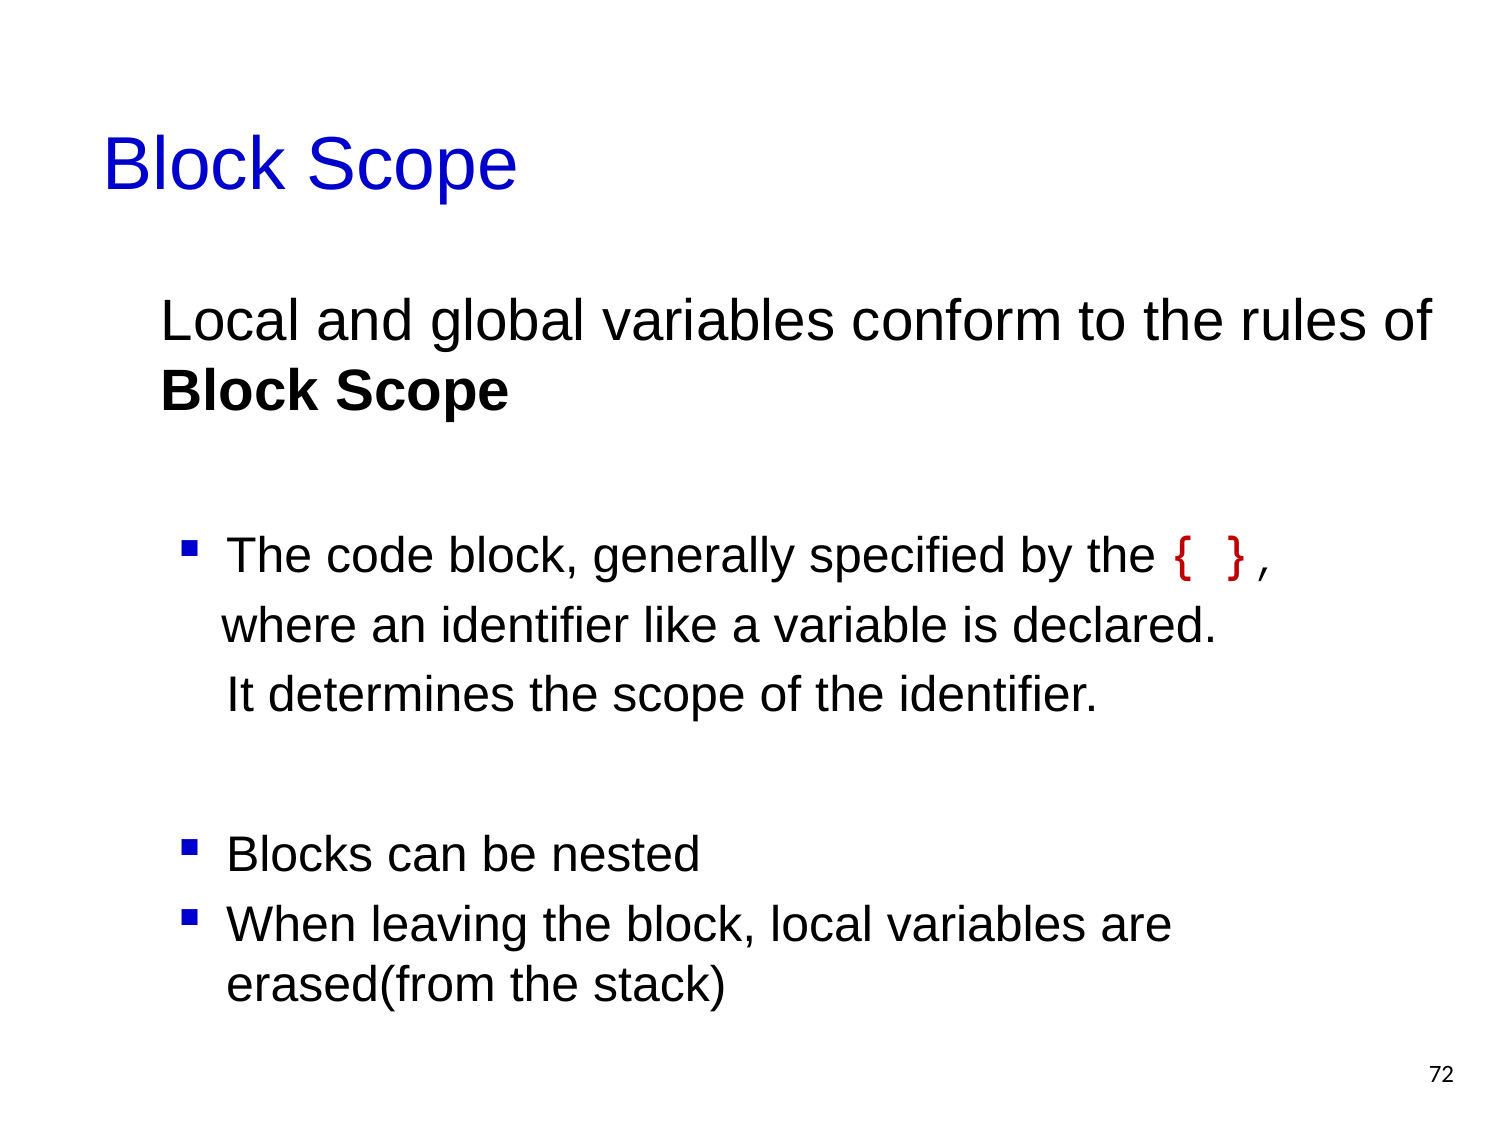

# Block Scope
	Local and global variables conform to the rules of Block Scope

The code block, generally specified by the { },
   where an identifier like a variable is declared.
	It determines the scope of the identifier.

Blocks can be nested
When leaving the block, local variables are erased(from the stack)

72